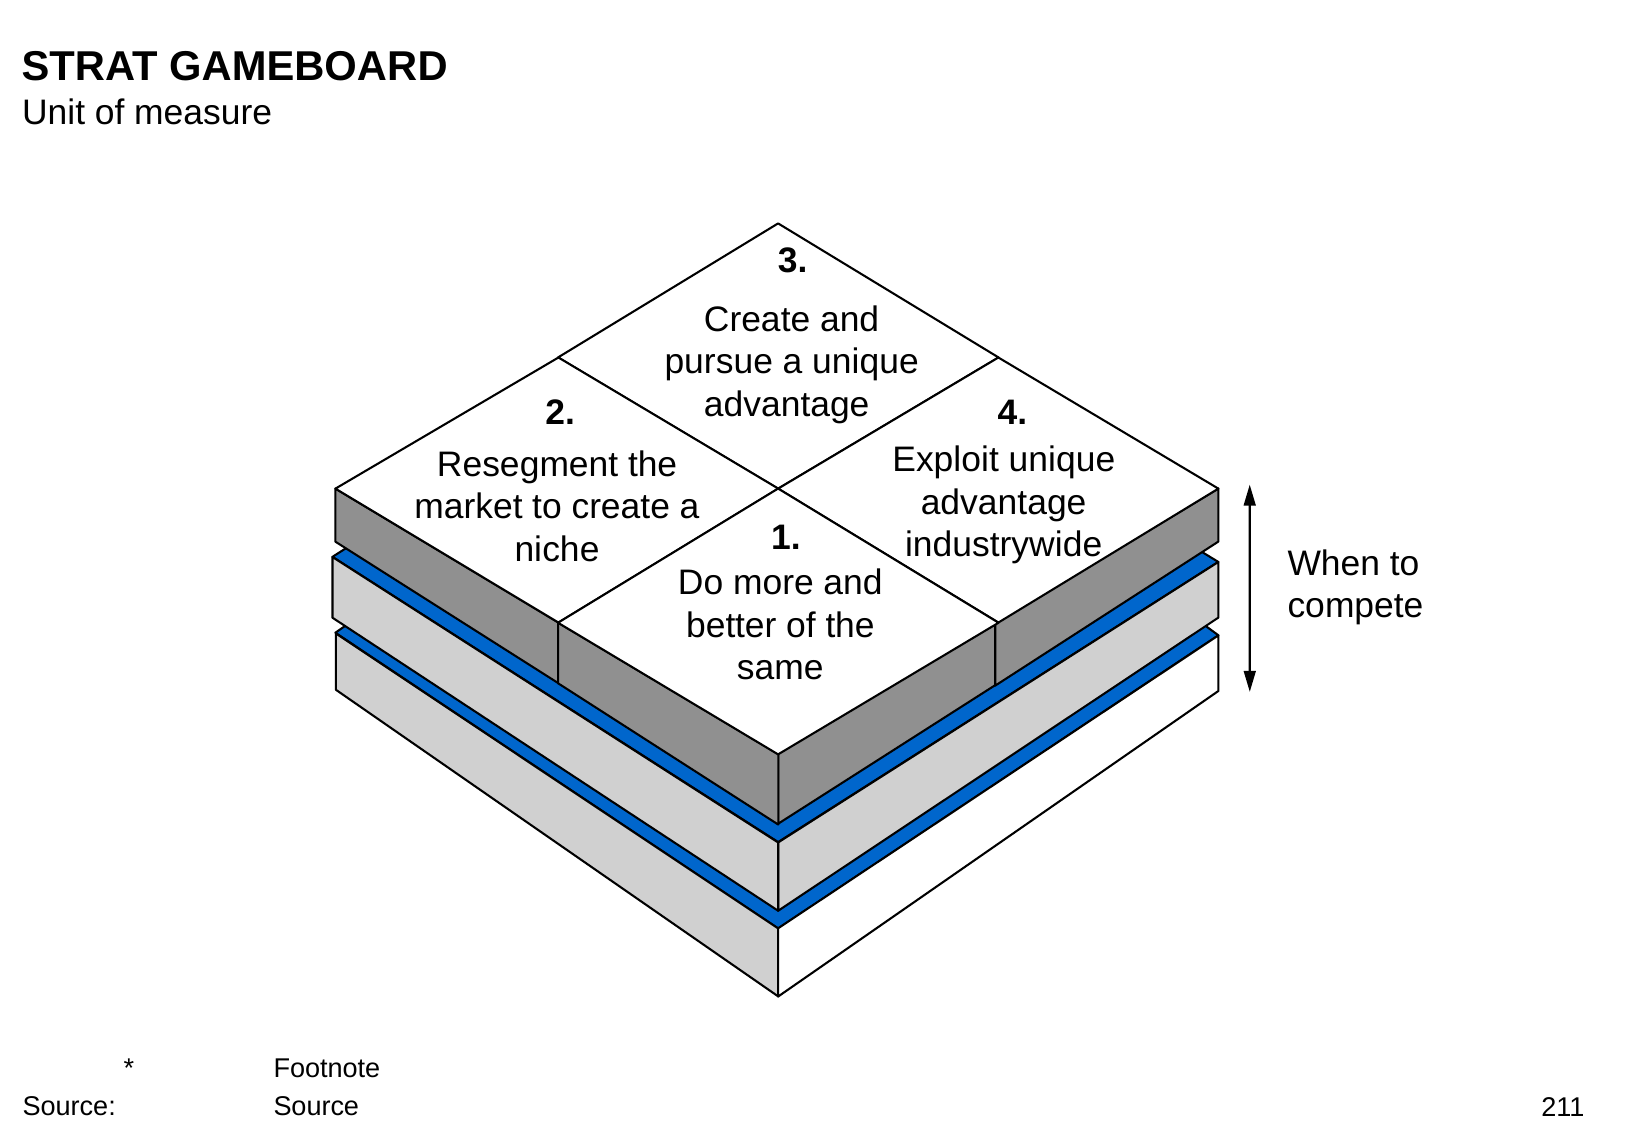

# STRAT GAMEBOARD
Unit of measure

3.
Create and
pursue a unique
advantage

2.
4.
Exploit unique
advantage
industrywide

Resegment the market to create a niche

1.
When to
compete

Do more and
better of the
same

	*	Footnote
Source:		Source
211